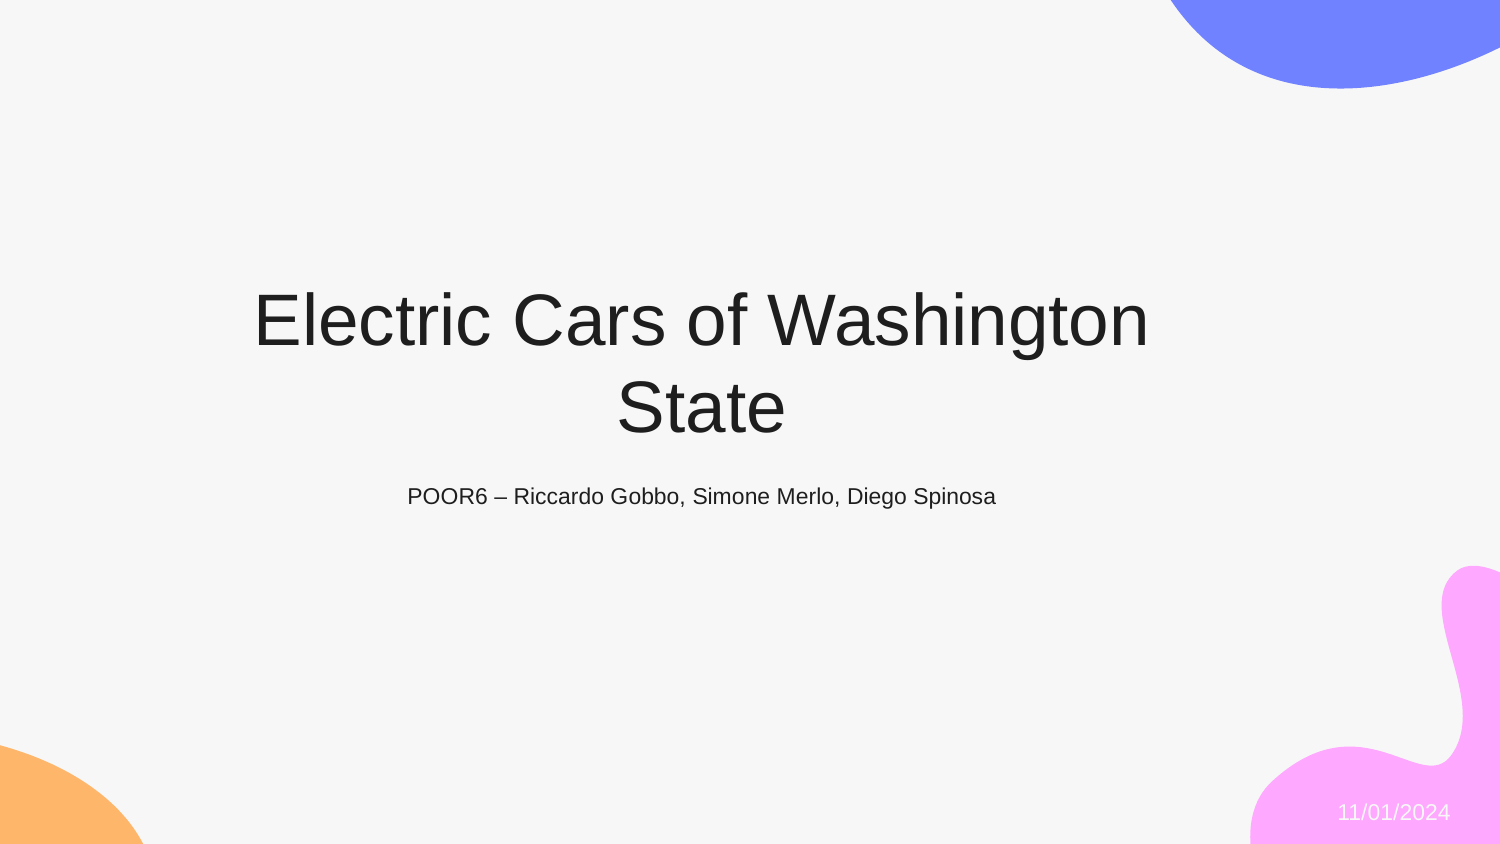

Electric Cars of Washington State

POOR6 – Riccardo Gobbo, Simone Merlo, Diego Spinosa
11/01/2024